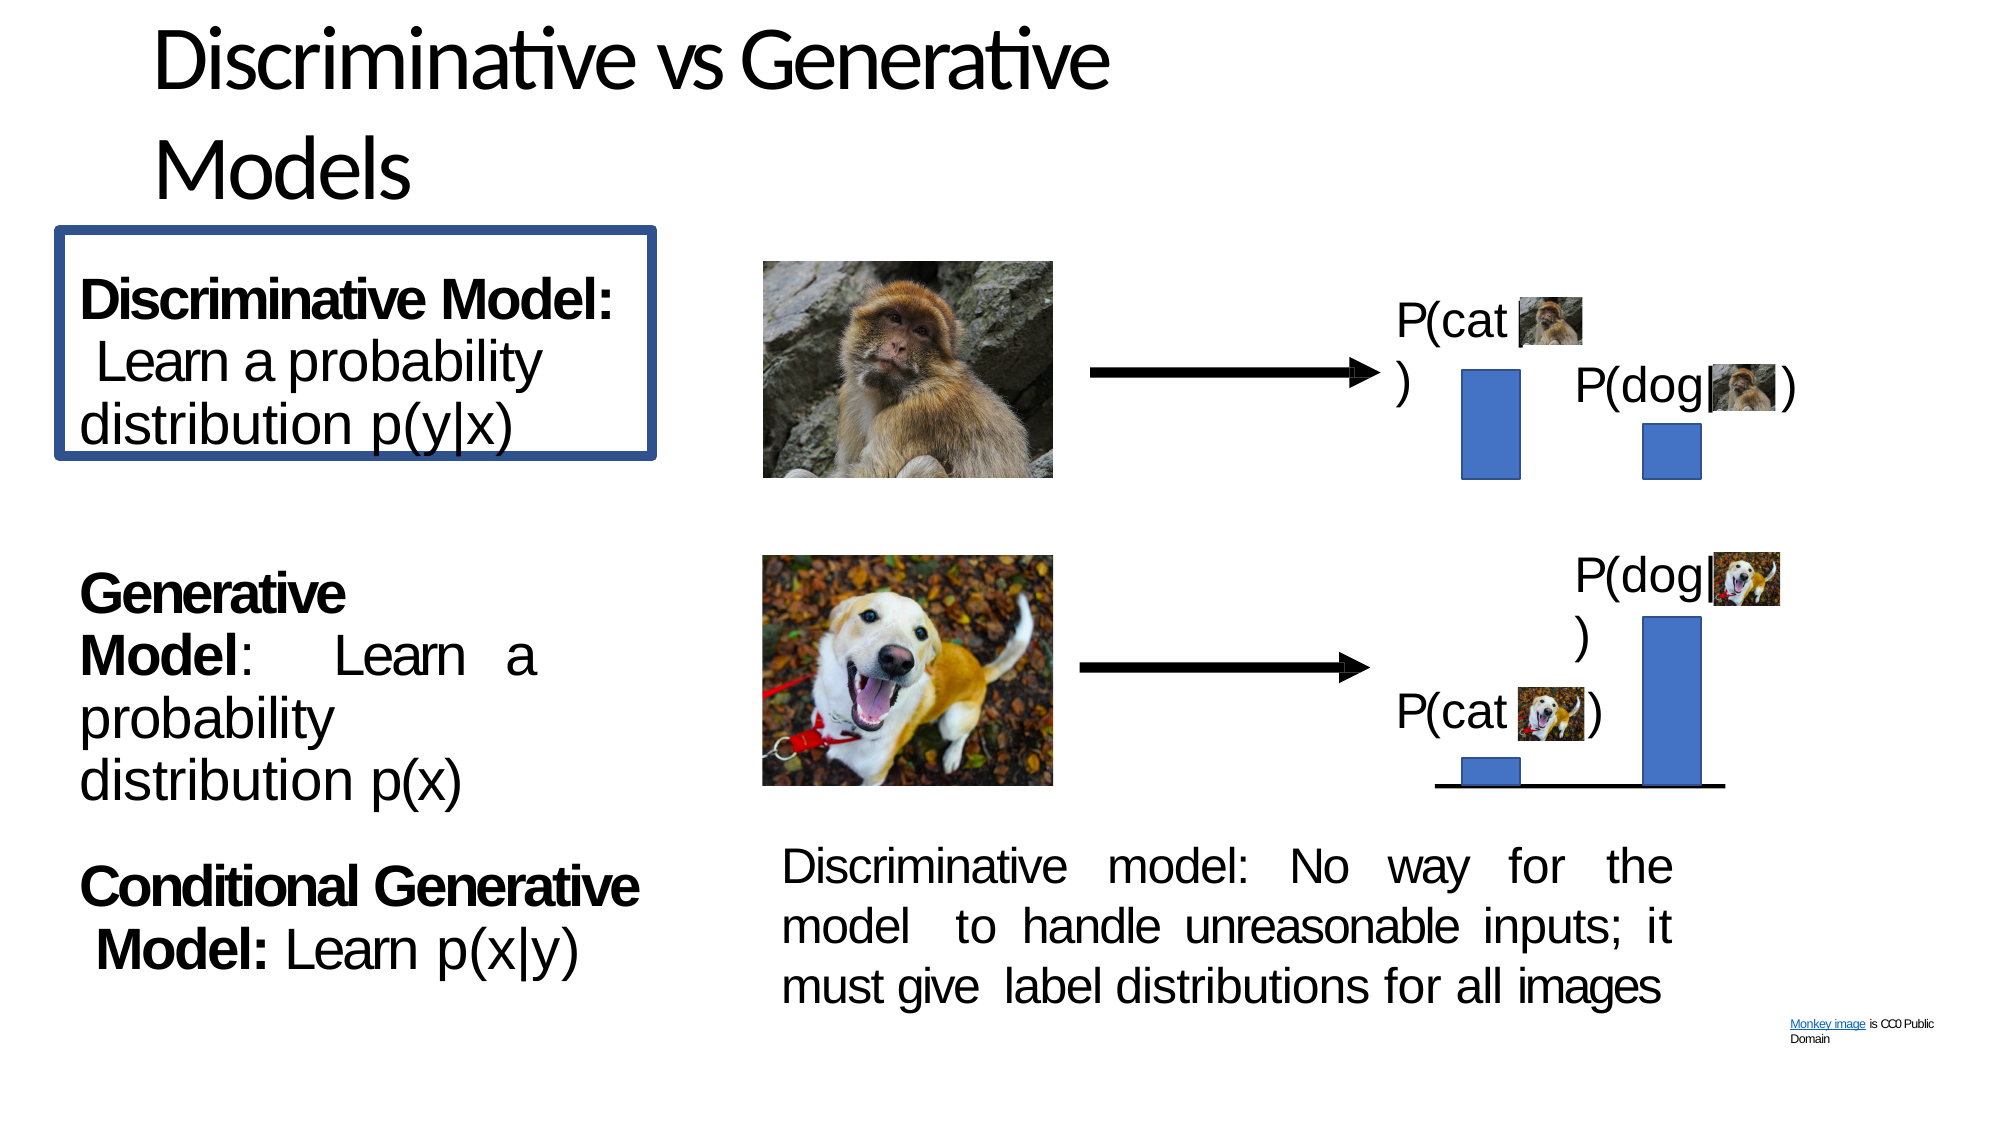

# Discriminative vs Generative Models
Discriminative Model:  Learn a probability  distribution p(y|x)

P(cat|	)

P(dog|	)

P(dog|	)
Generative Model:  Learn a probability  distribution p(x)

P(cat|	)

Discriminative model: No way for the model  to handle unreasonable inputs; it must give  label distributions for all images

Conditional Generative  Model: Learn p(x|y)
Monkey image is CC0 Public Domain